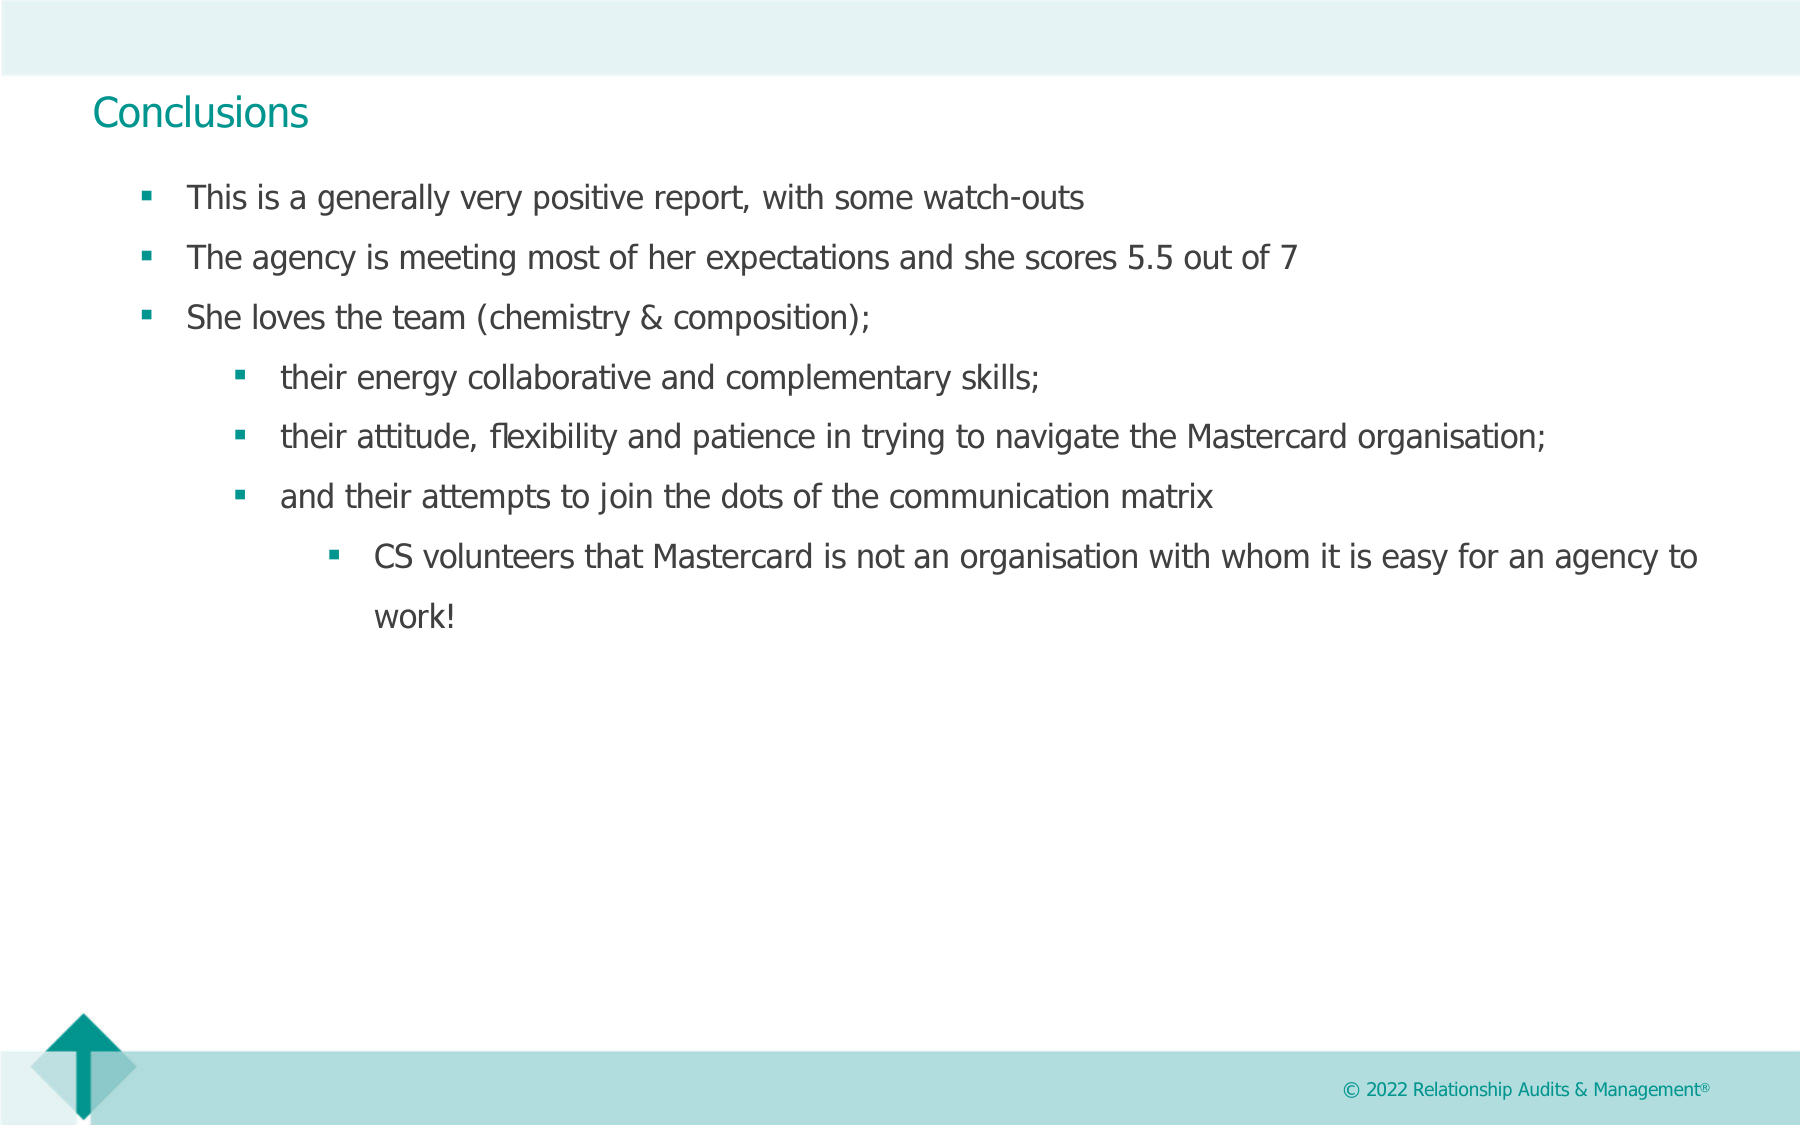

Conclusions
This is a generally very positive report, with some watch-outs
The agency is meeting most of her expectations and she scores 5.5 out of 7
She loves the team (chemistry & composition);
their energy collaborative and complementary skills;
their attitude, flexibility and patience in trying to navigate the Mastercard organisation;
and their attempts to join the dots of the communication matrix
CS volunteers that Mastercard is not an organisation with whom it is easy for an agency to work!
© 2022 Relationship Audits & Management®